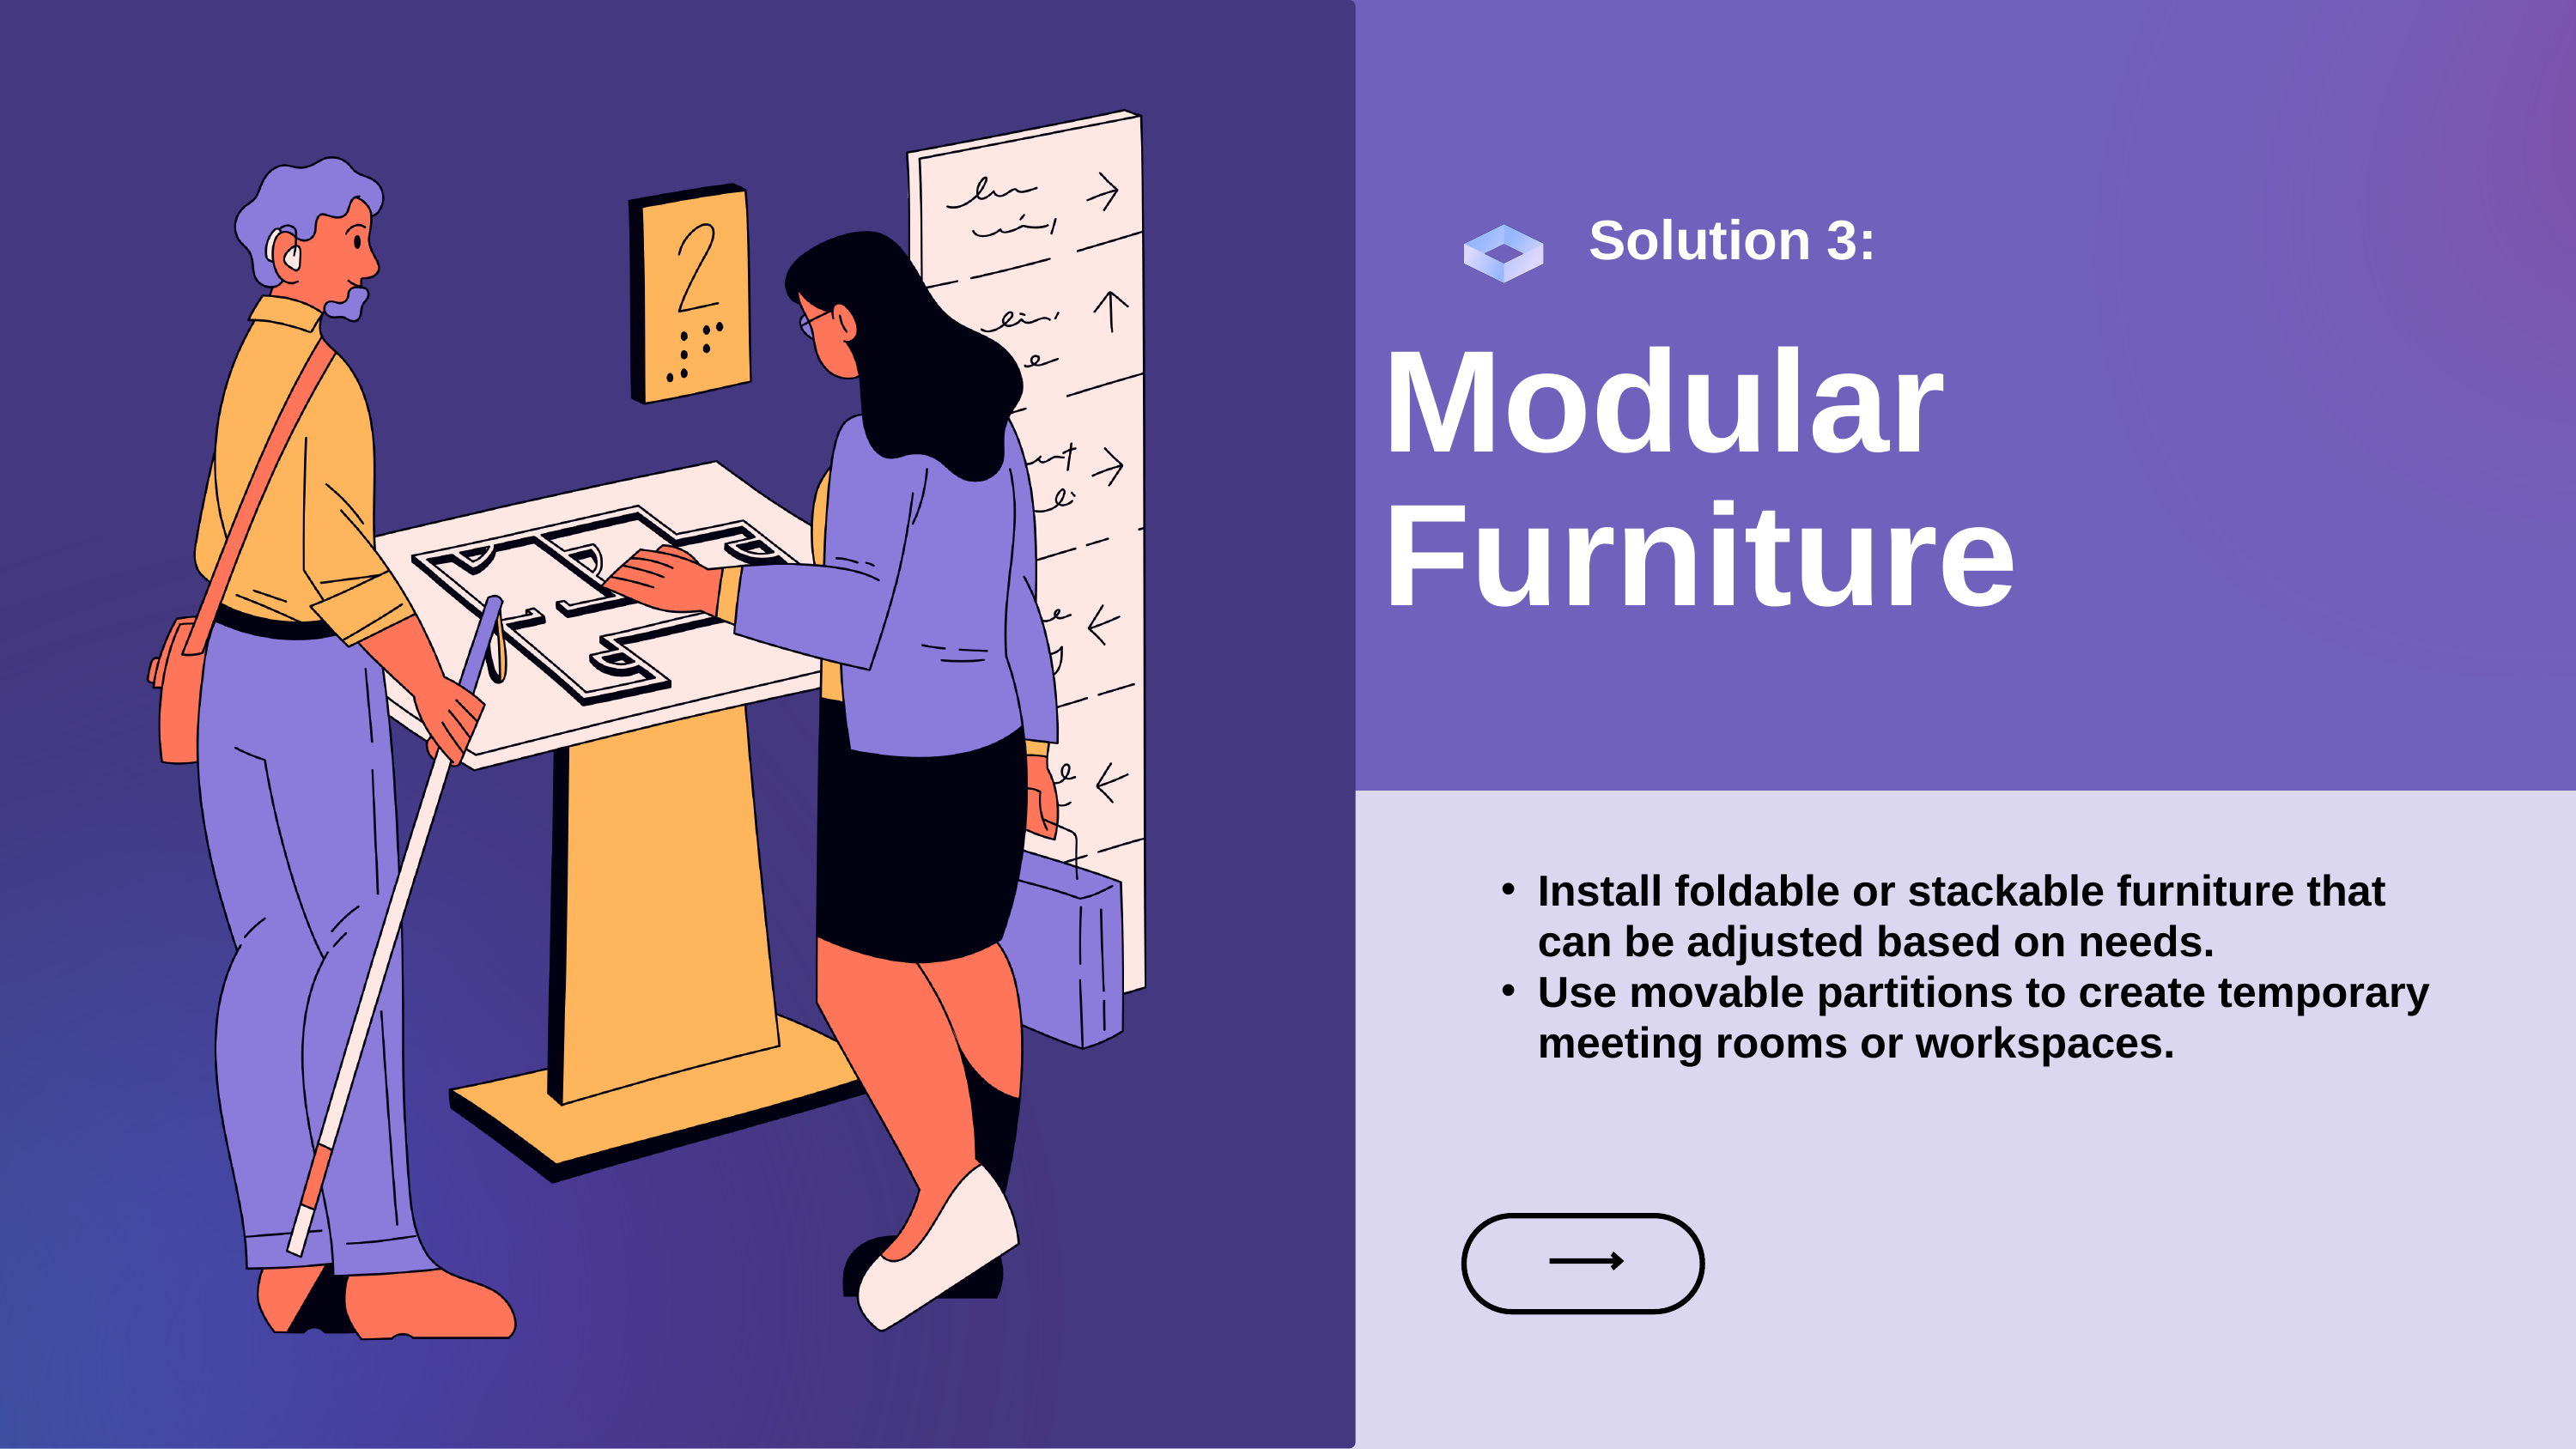

Solution 3:
Modular Furniture

Install foldable or stackable furniture that can be adjusted based on needs.
Use movable partitions to create temporary meeting rooms or workspaces.